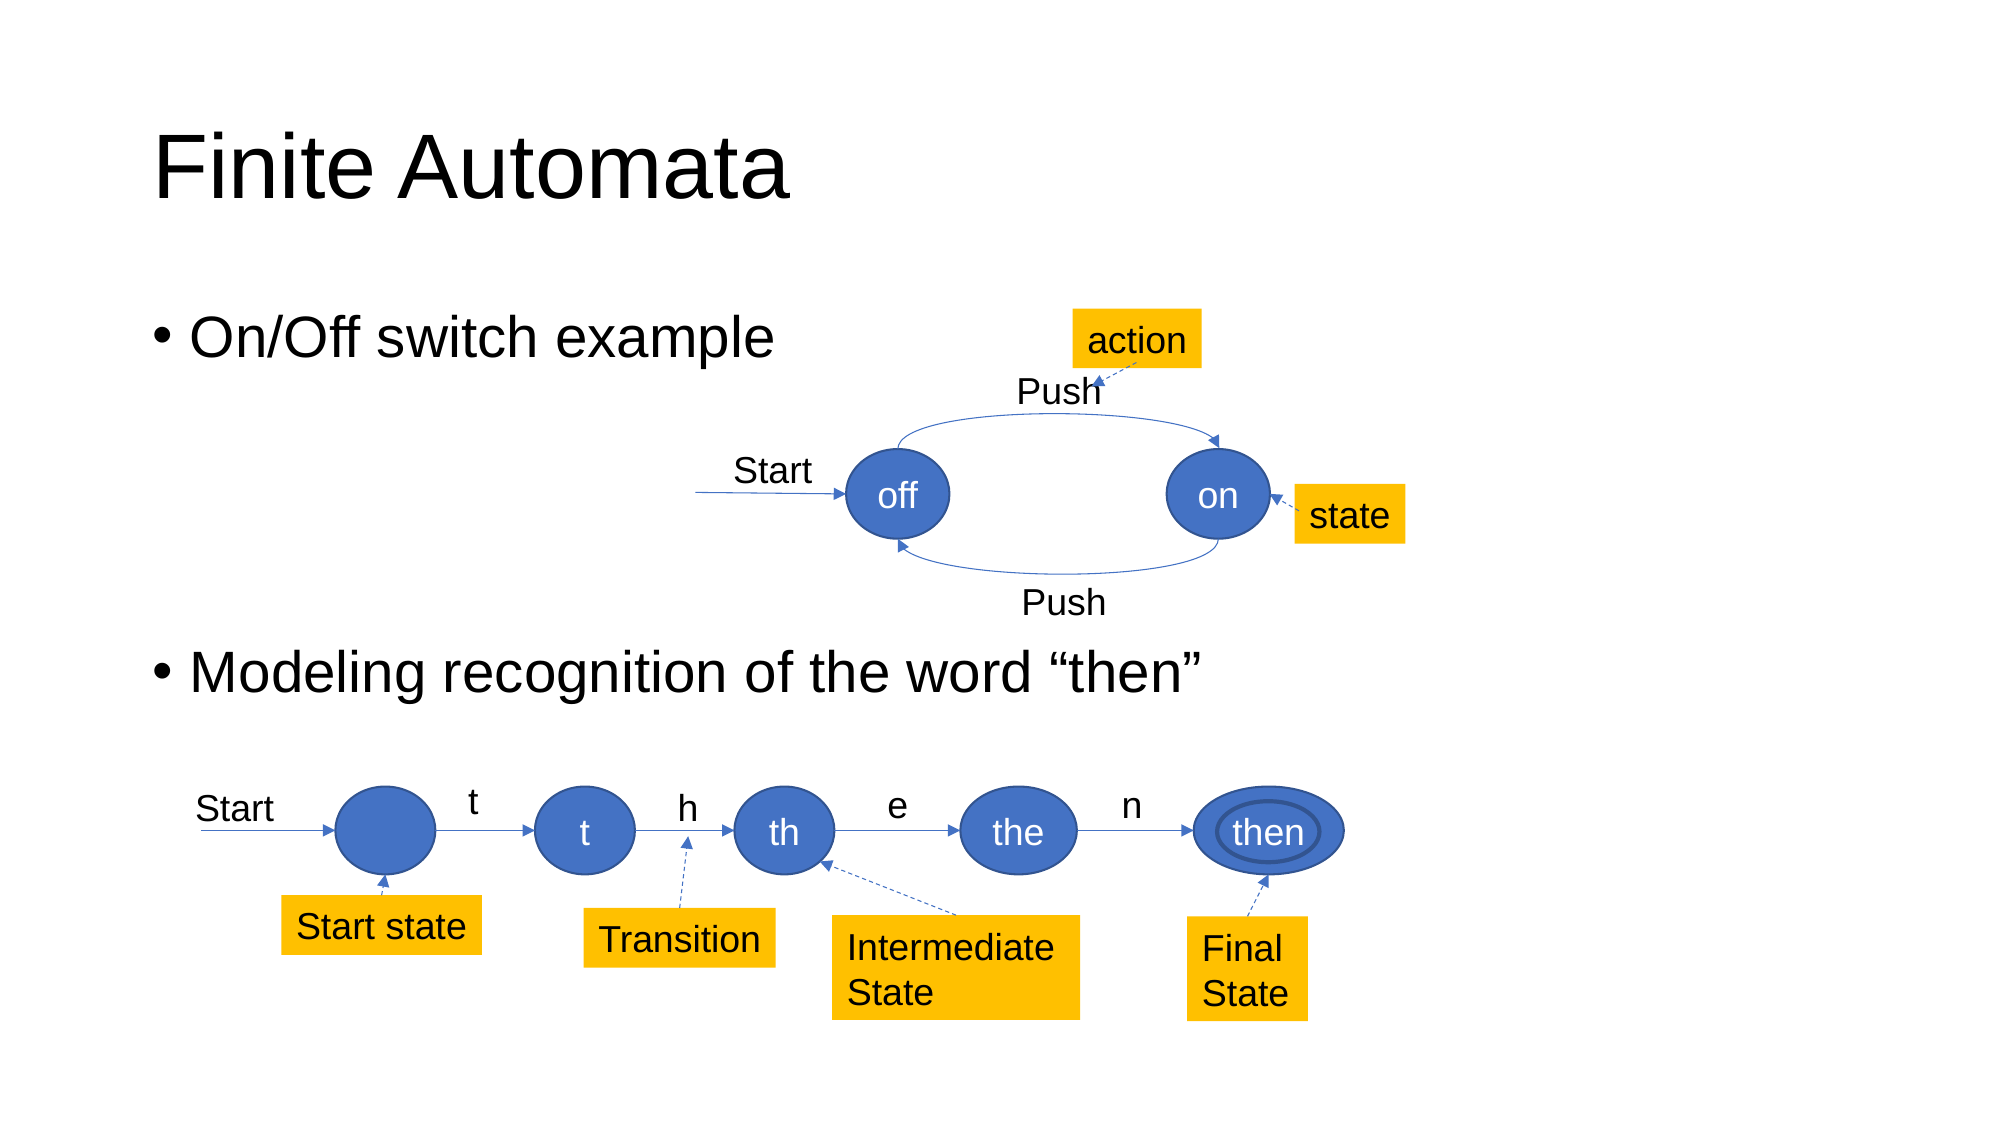

# Finite Automata
On/Off switch example

Modeling recognition of the word “then”
action
Push
Start
off
on
state
Push
t
e
n
Start
h
the
then
th

t

Start state
Transition
Intermediate
State
Final
State